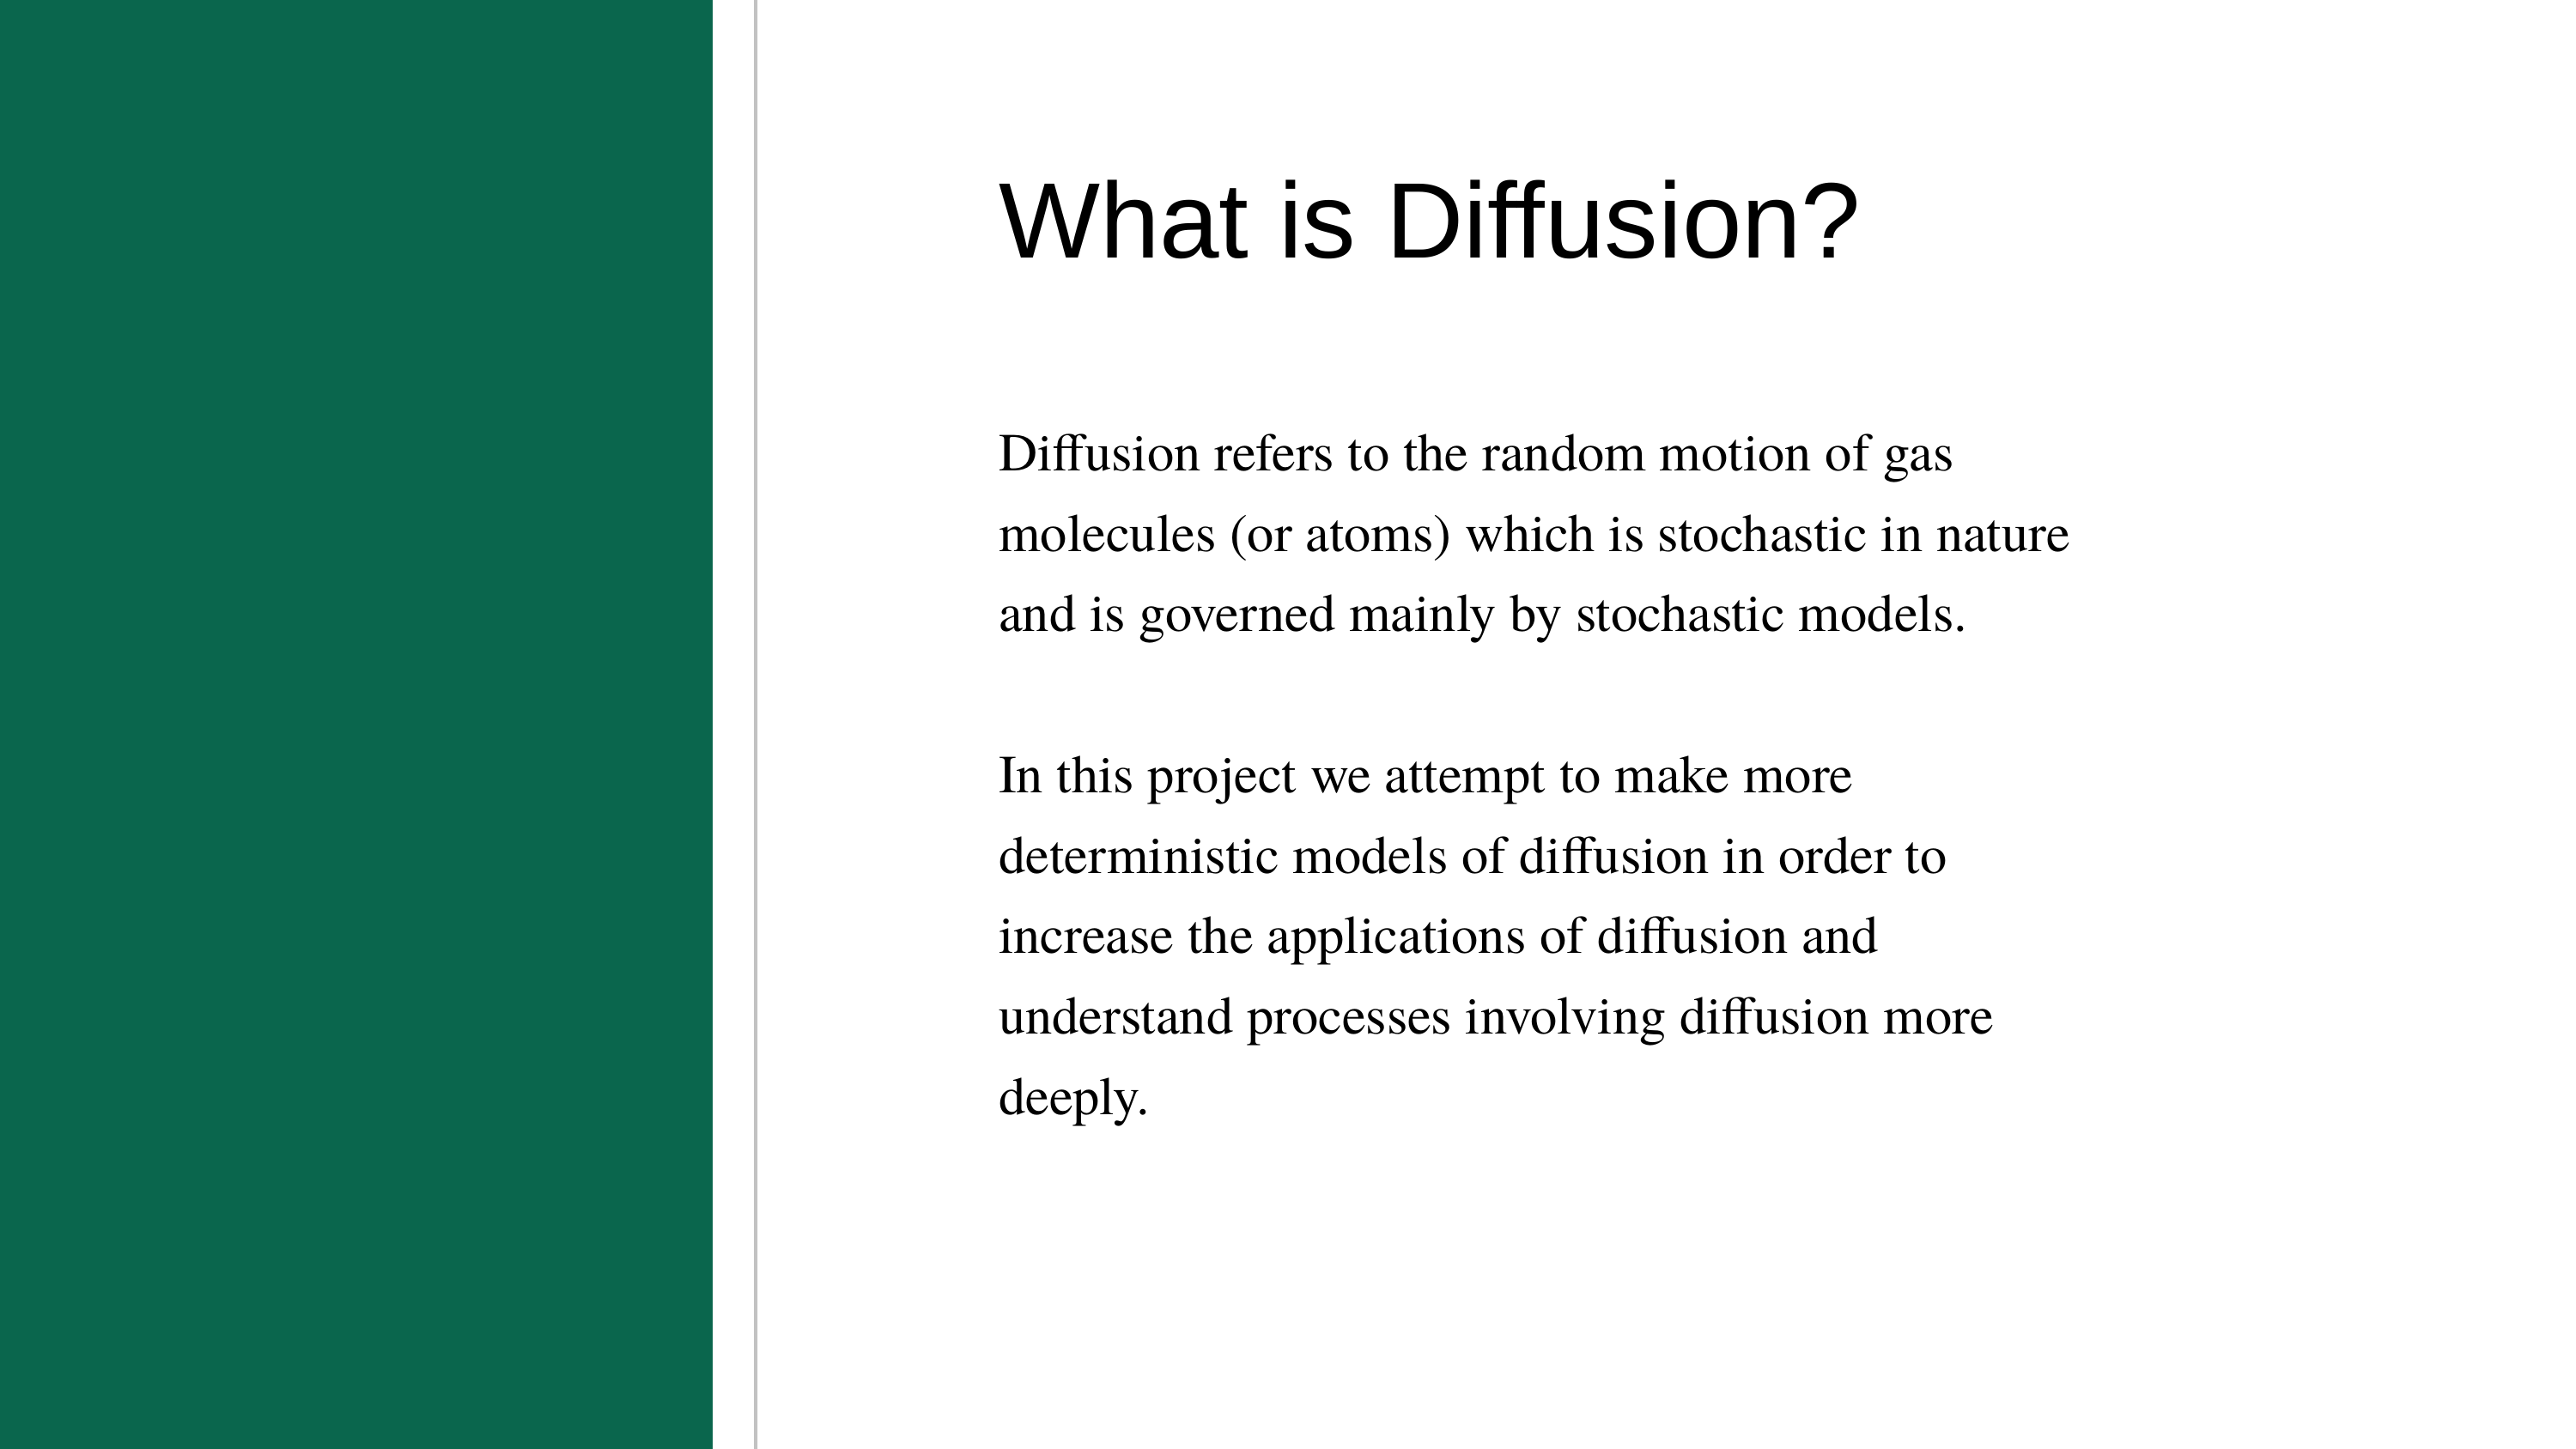

What is Diffusion?
Diffusion refers to the random motion of gas molecules (or atoms) which is stochastic in nature and is governed mainly by stochastic models.

In this project we attempt to make more deterministic models of diffusion in order to increase the applications of diffusion and understand processes involving diffusion more deeply.